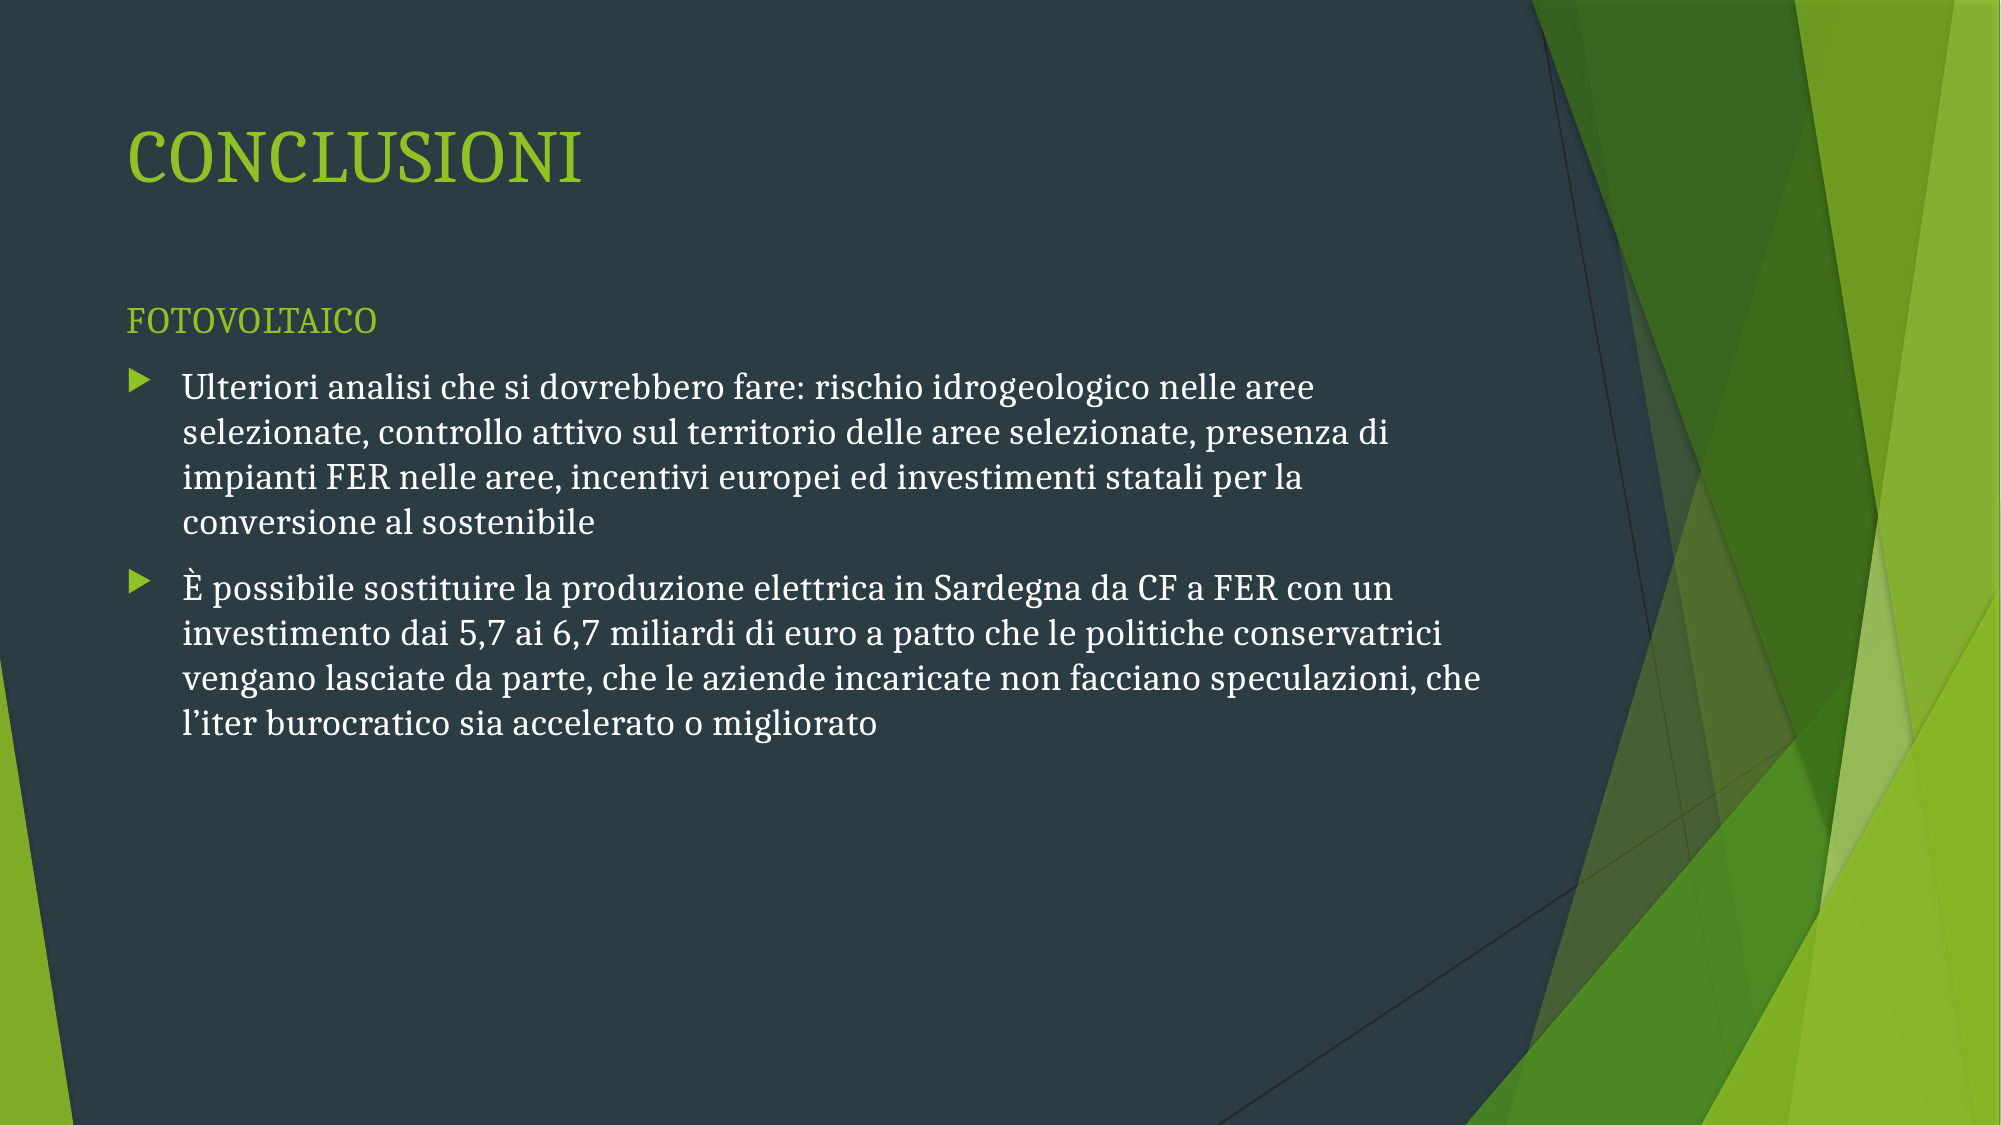

# CONCLUSIONI
FOTOVOLTAICO
Ulteriori analisi che si dovrebbero fare: rischio idrogeologico nelle aree selezionate, controllo attivo sul territorio delle aree selezionate, presenza di impianti FER nelle aree, incentivi europei ed investimenti statali per la conversione al sostenibile
È possibile sostituire la produzione elettrica in Sardegna da CF a FER con un investimento dai 5,7 ai 6,7 miliardi di euro a patto che le politiche conservatrici vengano lasciate da parte, che le aziende incaricate non facciano speculazioni, che l’iter burocratico sia accelerato o migliorato